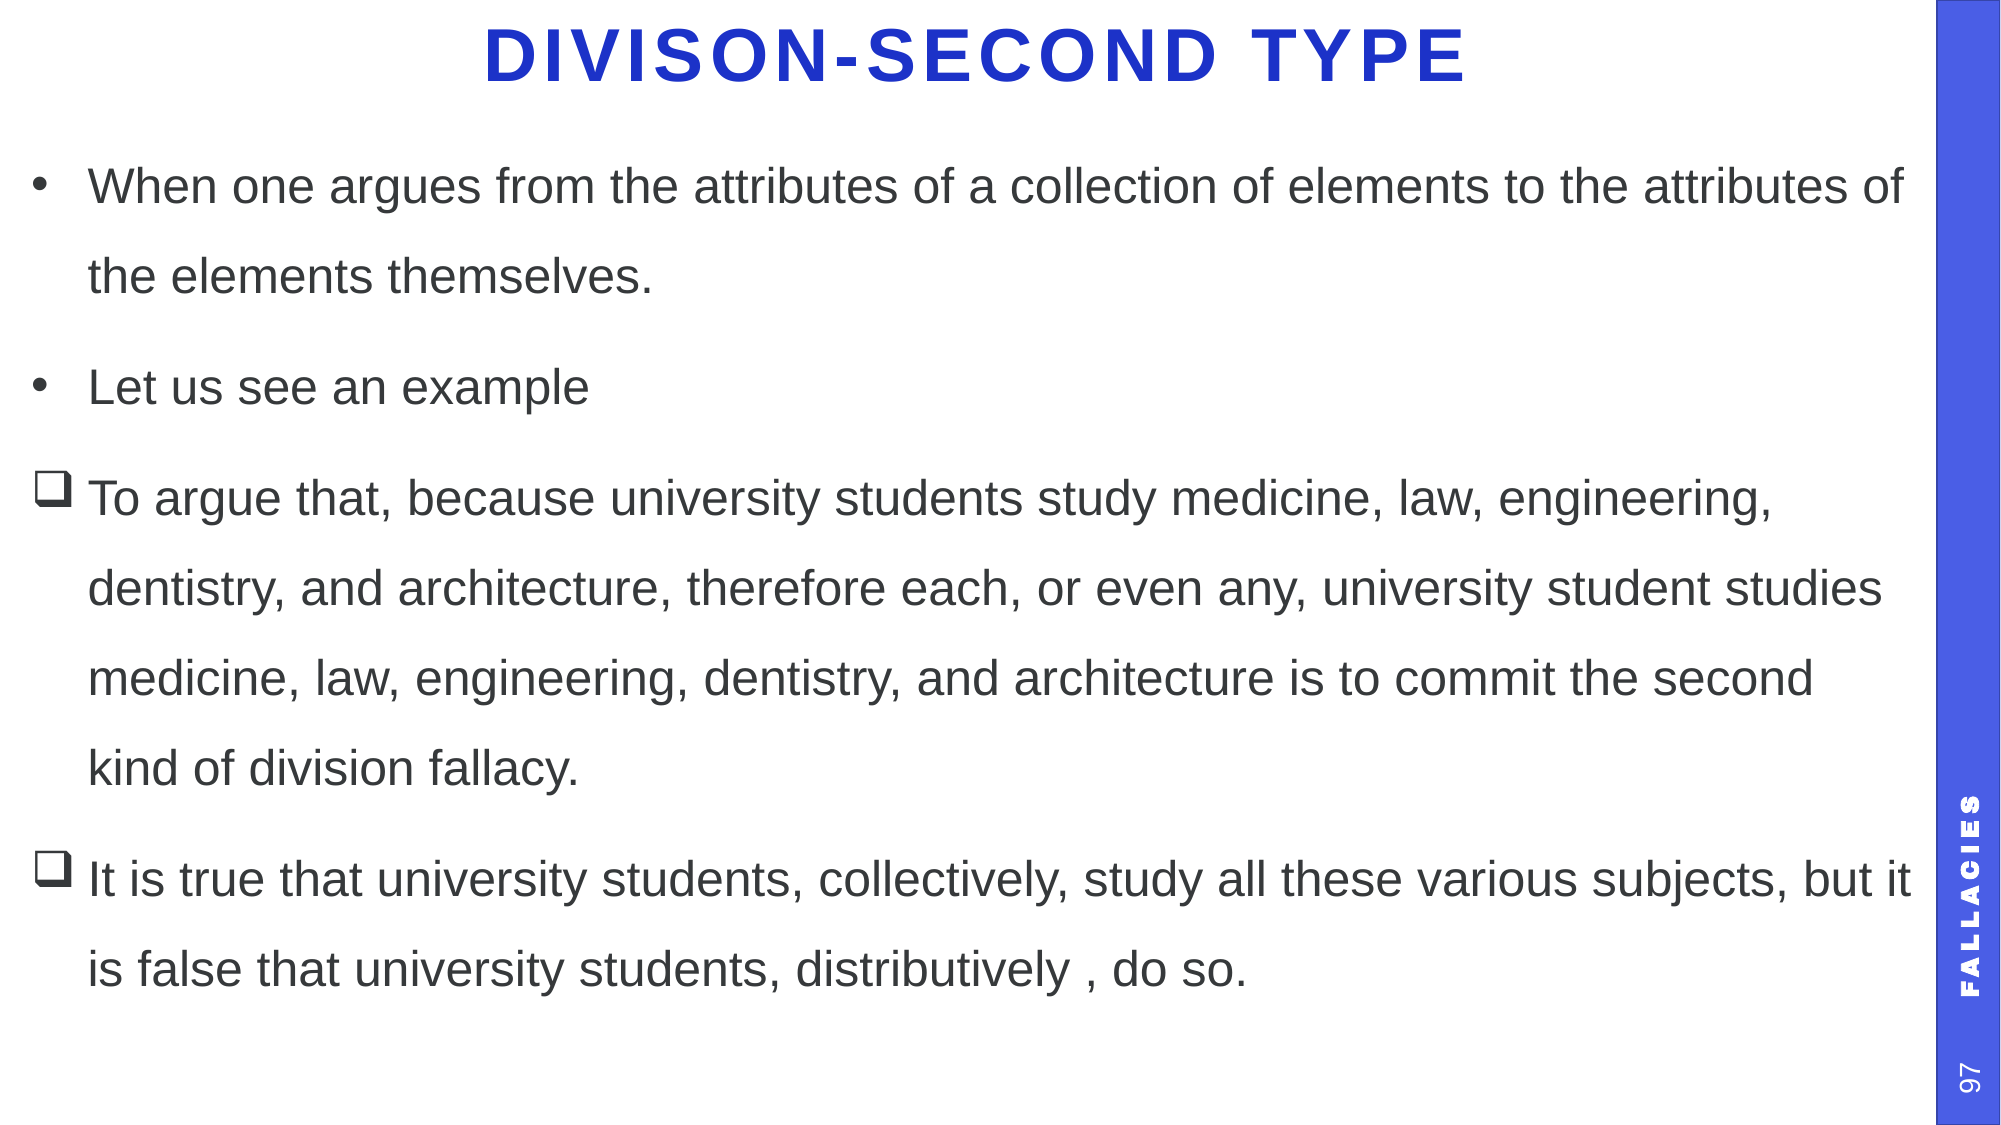

# DIVISON-Second type
When one argues from the attributes of a collection of elements to the attributes of the elements themselves.
Let us see an example
To argue that, because university students study medicine, law, engineering, dentistry, and architecture, therefore each, or even any, university student studies medicine, law, engineering, dentistry, and architecture is to commit the second kind of division fallacy.
It is true that university students, collectively, study all these various subjects, but it is false that university students, distributively , do so.
Fallacies
97